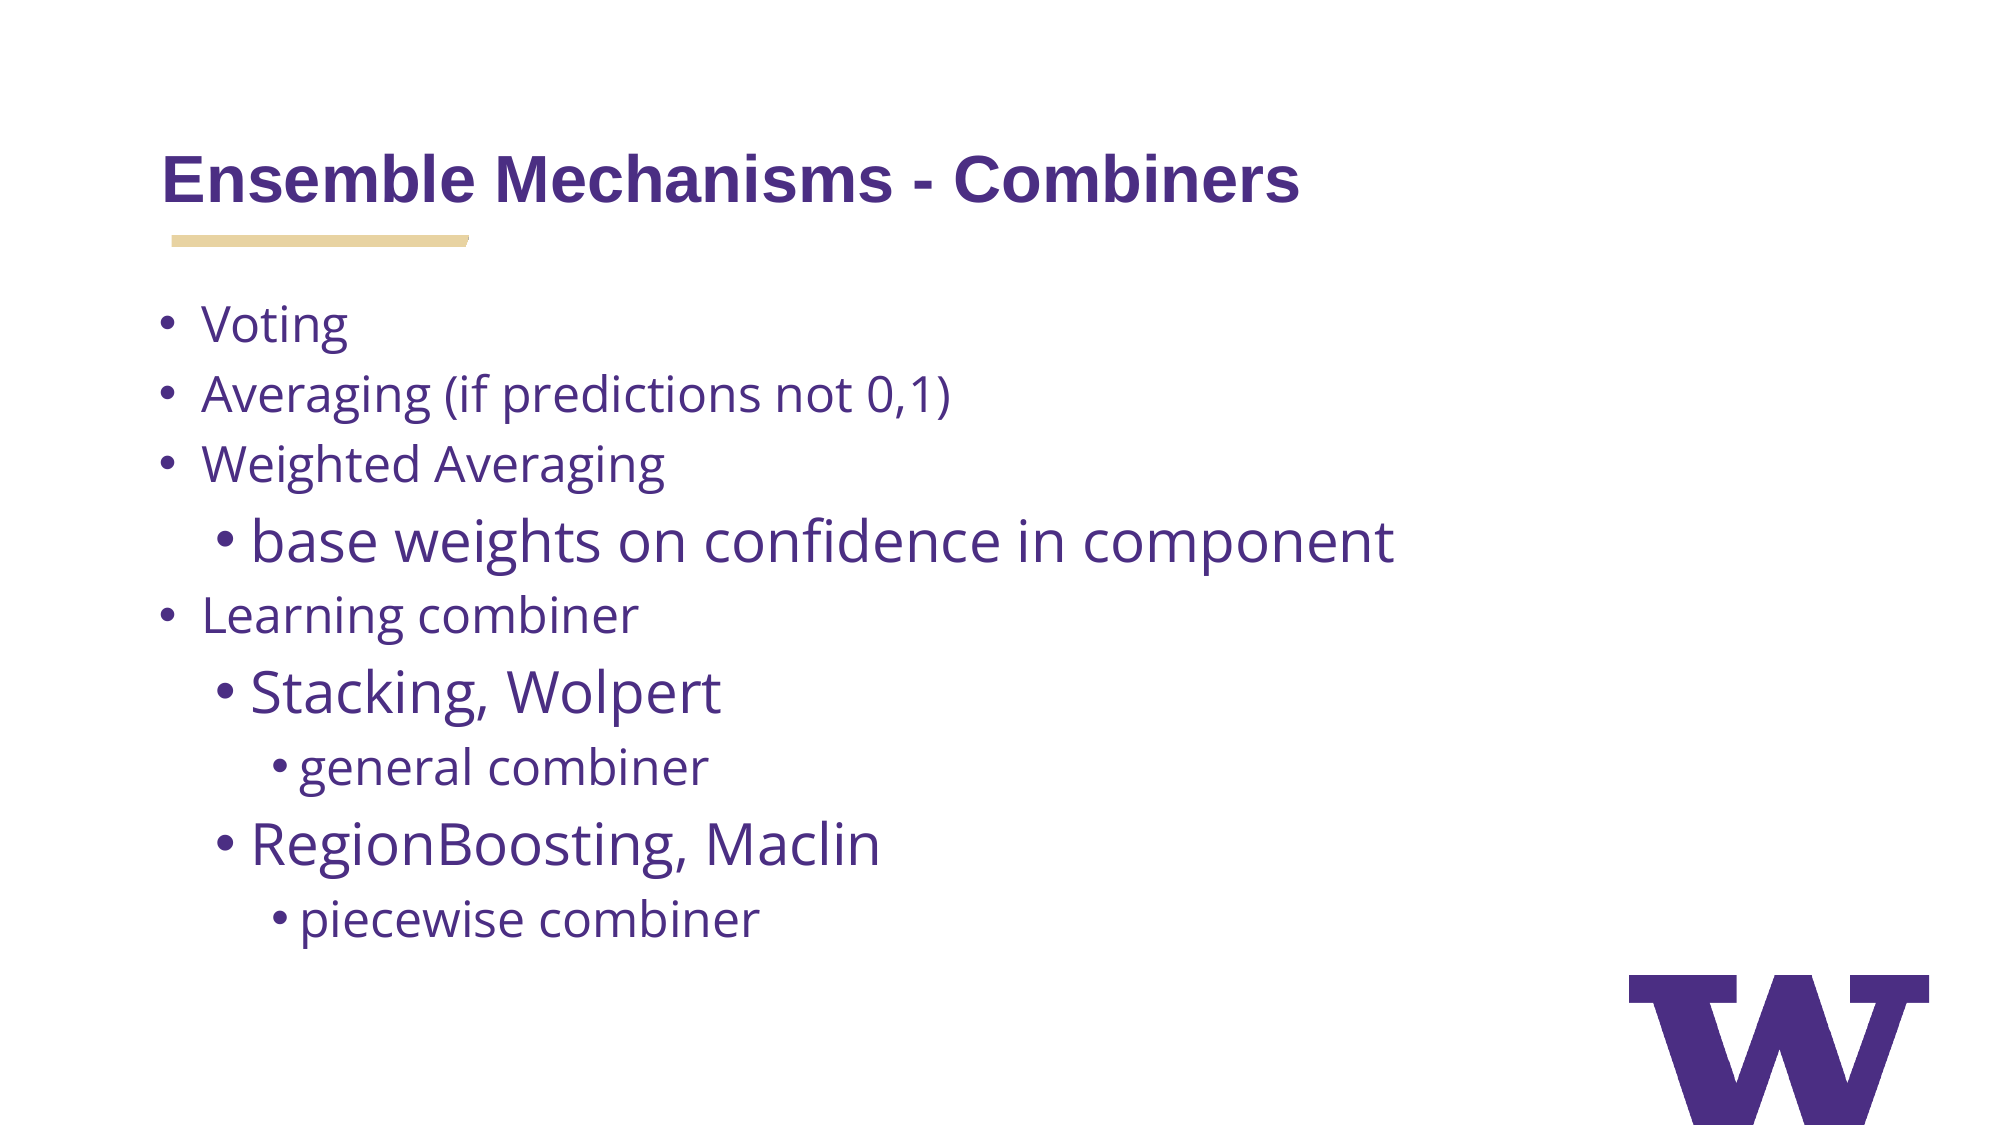

# Ensemble Mechanisms - Combiners
Voting
Averaging (if predictions not 0,1)
Weighted Averaging
base weights on confidence in component
Learning combiner
Stacking, Wolpert
general combiner
RegionBoosting, Maclin
piecewise combiner